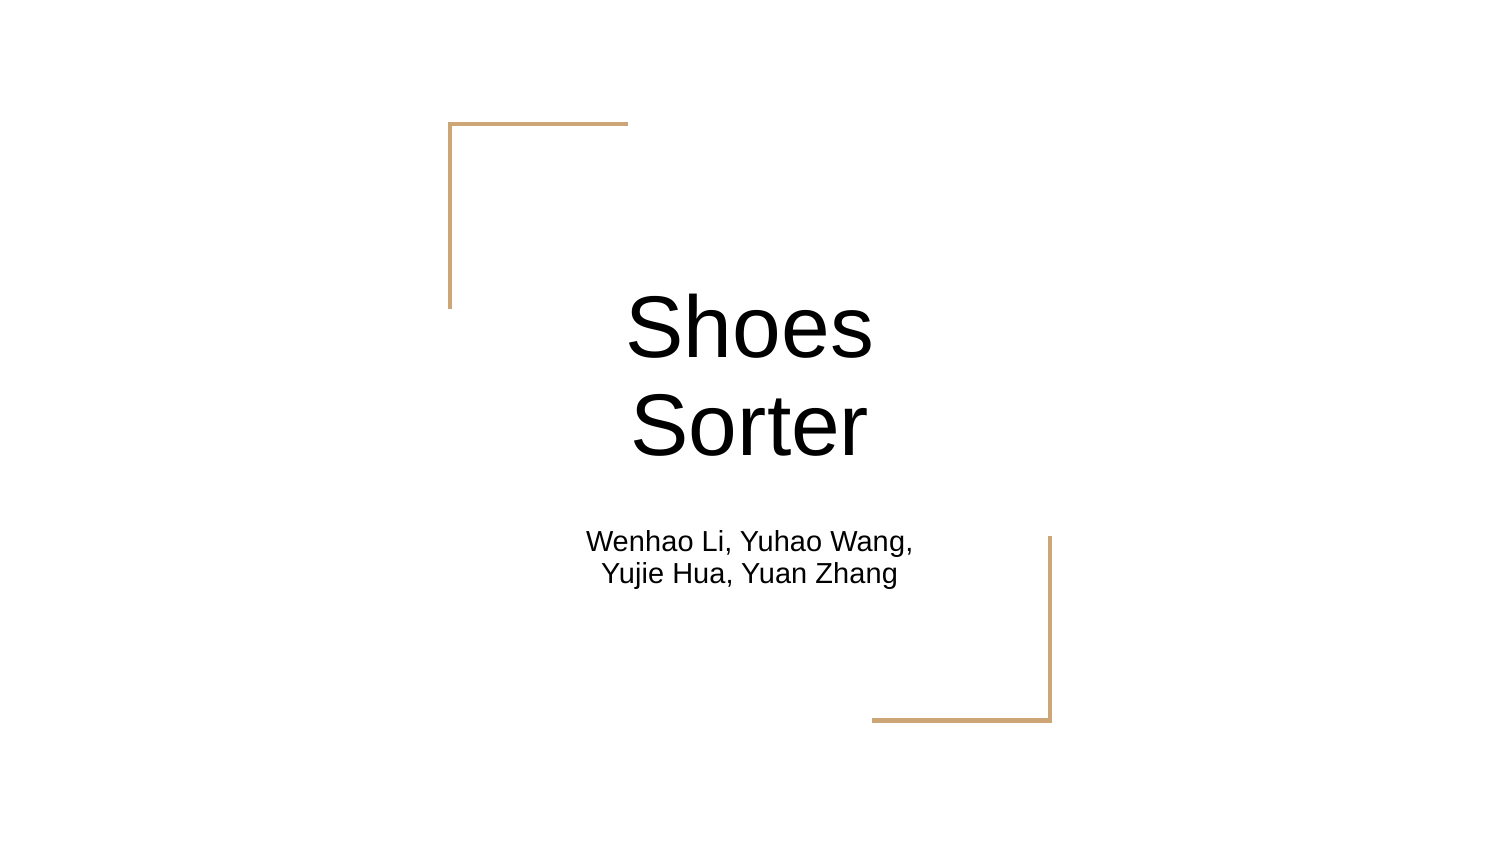

# Shoes Sorter
Wenhao Li, Yuhao Wang, Yujie Hua, Yuan Zhang